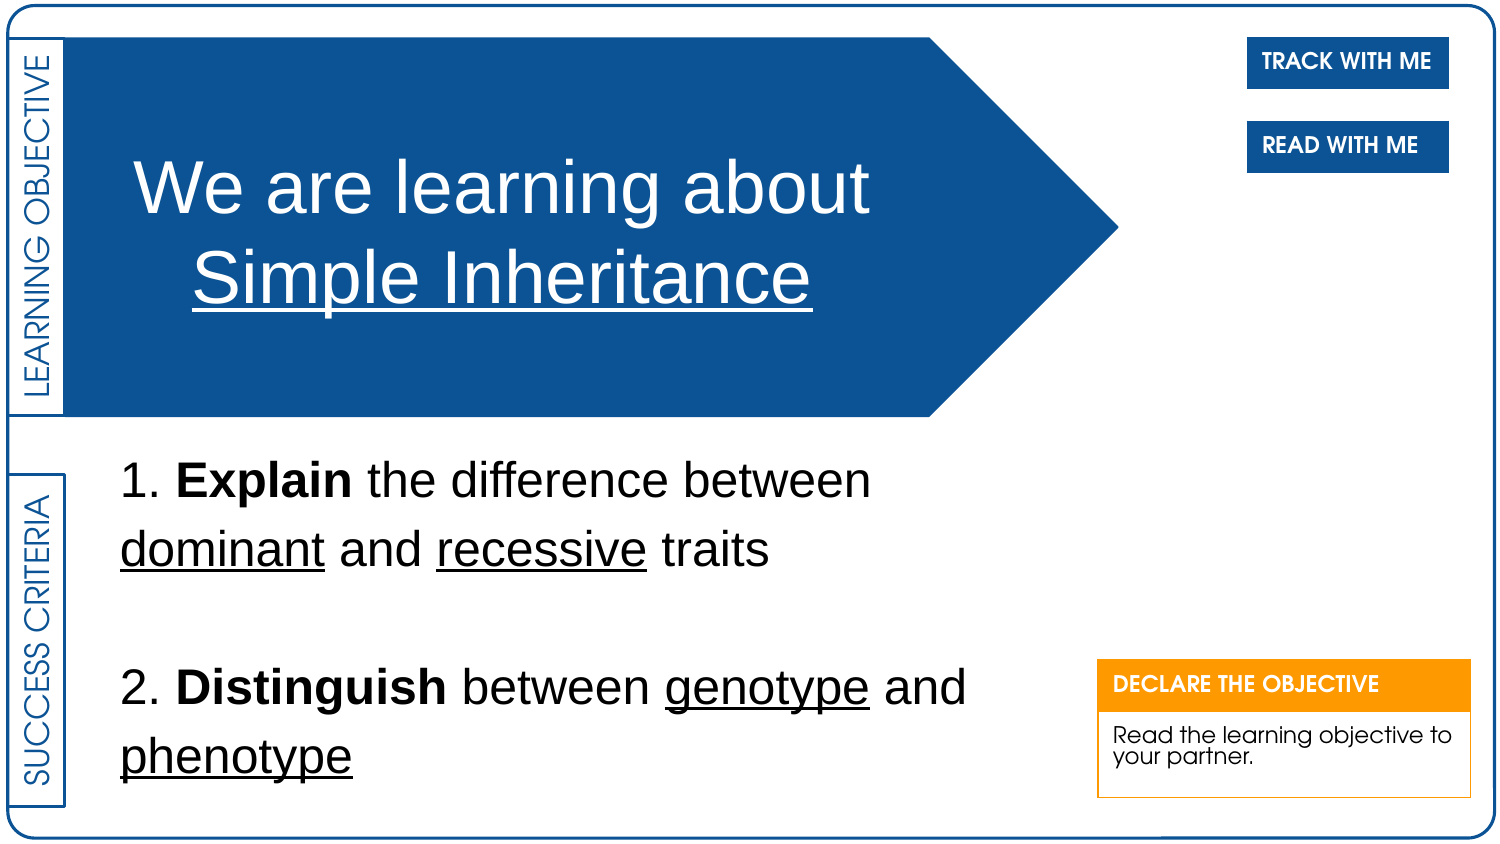

| TRACK WITH ME |
| --- |
# We are learning about Simple Inheritance
| READ WITH ME |
| --- |
1. Explain the difference between dominant and recessive traits

2. Distinguish between genotype and phenotype
| DECLARE THE OBJECTIVE |
| --- |
| Read the learning objective to your partner. |